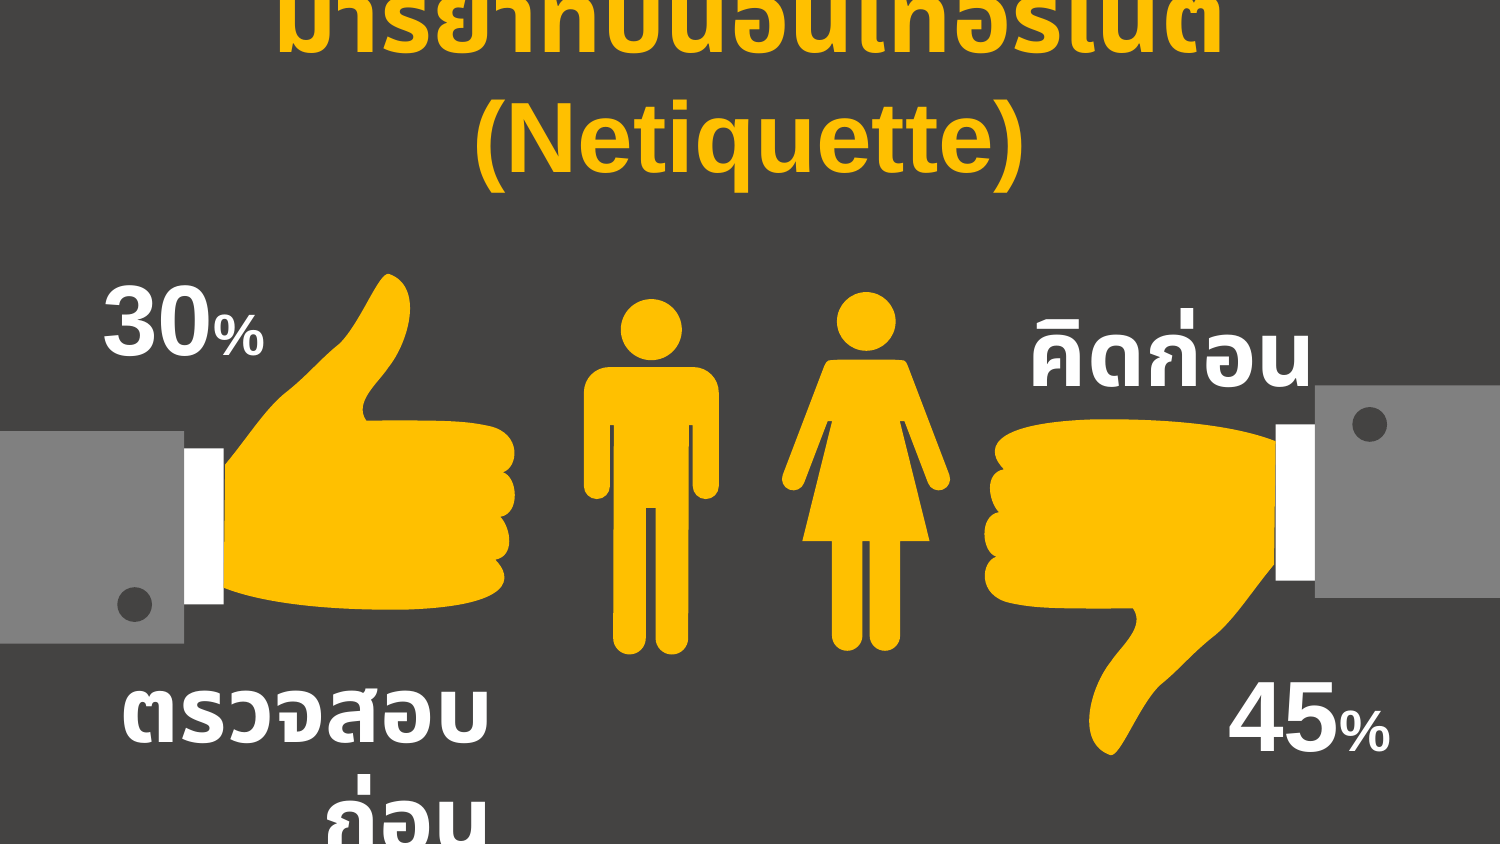

มารยาทบนอินเทอร์เน็ต (Netiquette)
30%

คิดก่อน

ตรวจสอบก่อน
45%